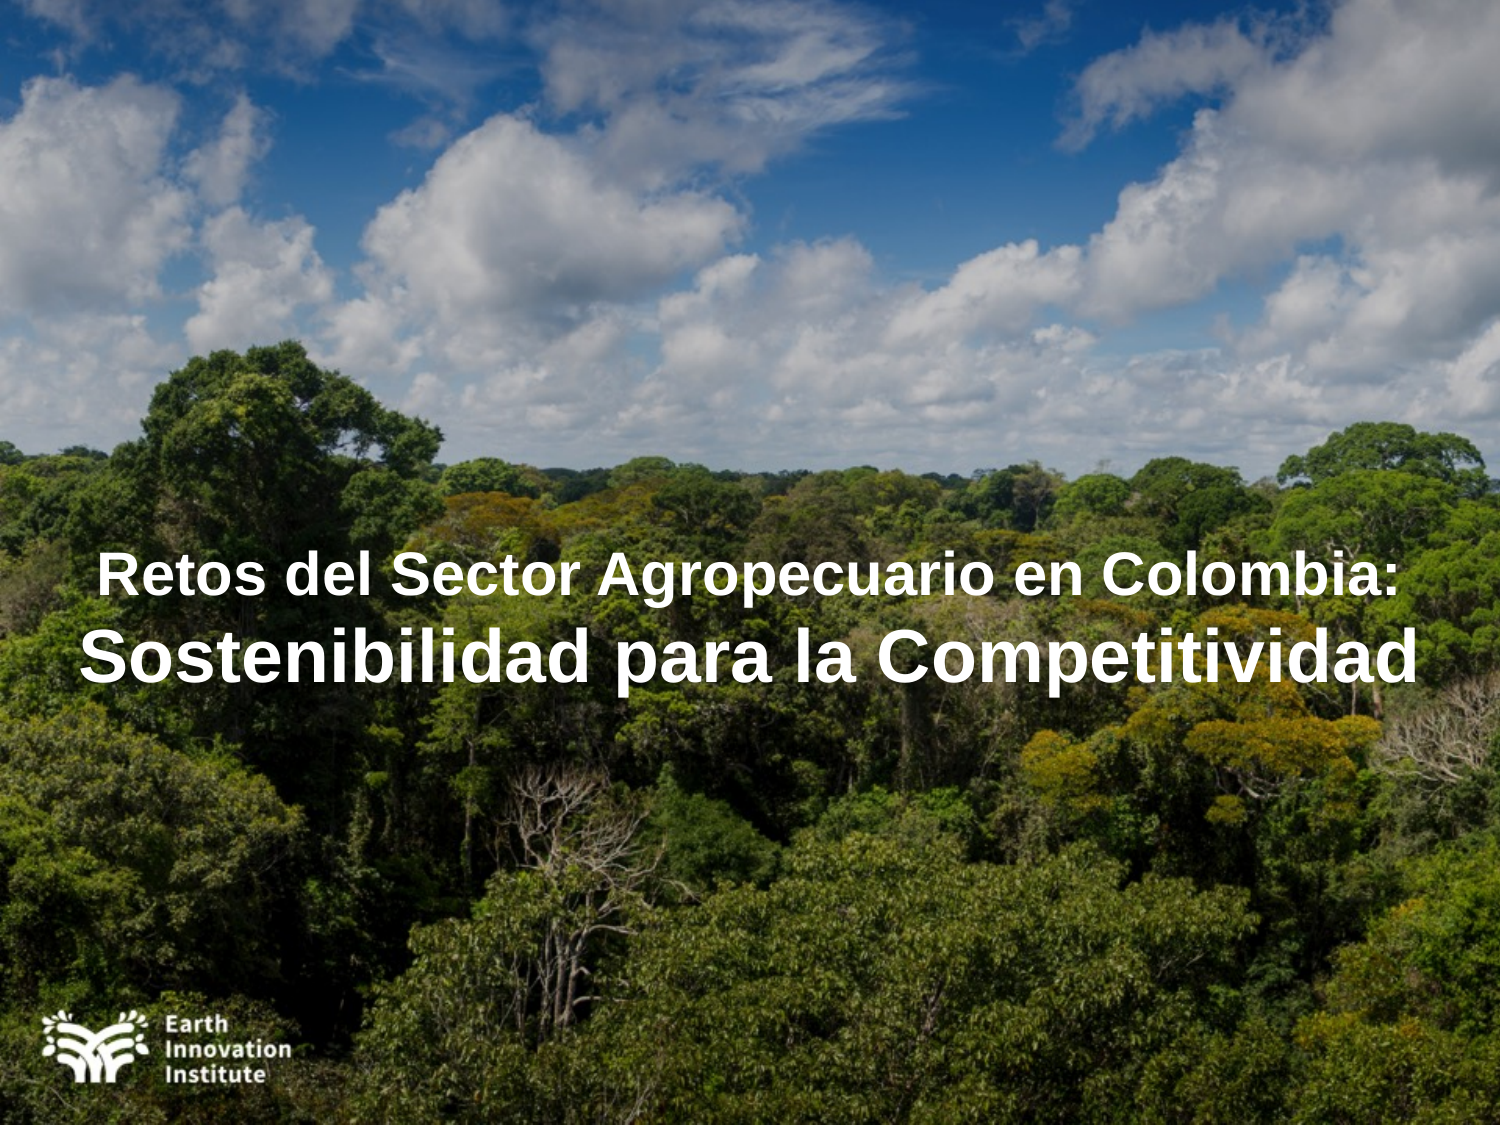

# Retos del Sector Agropecuario en Colombia: Sostenibilidad para la Competitividad